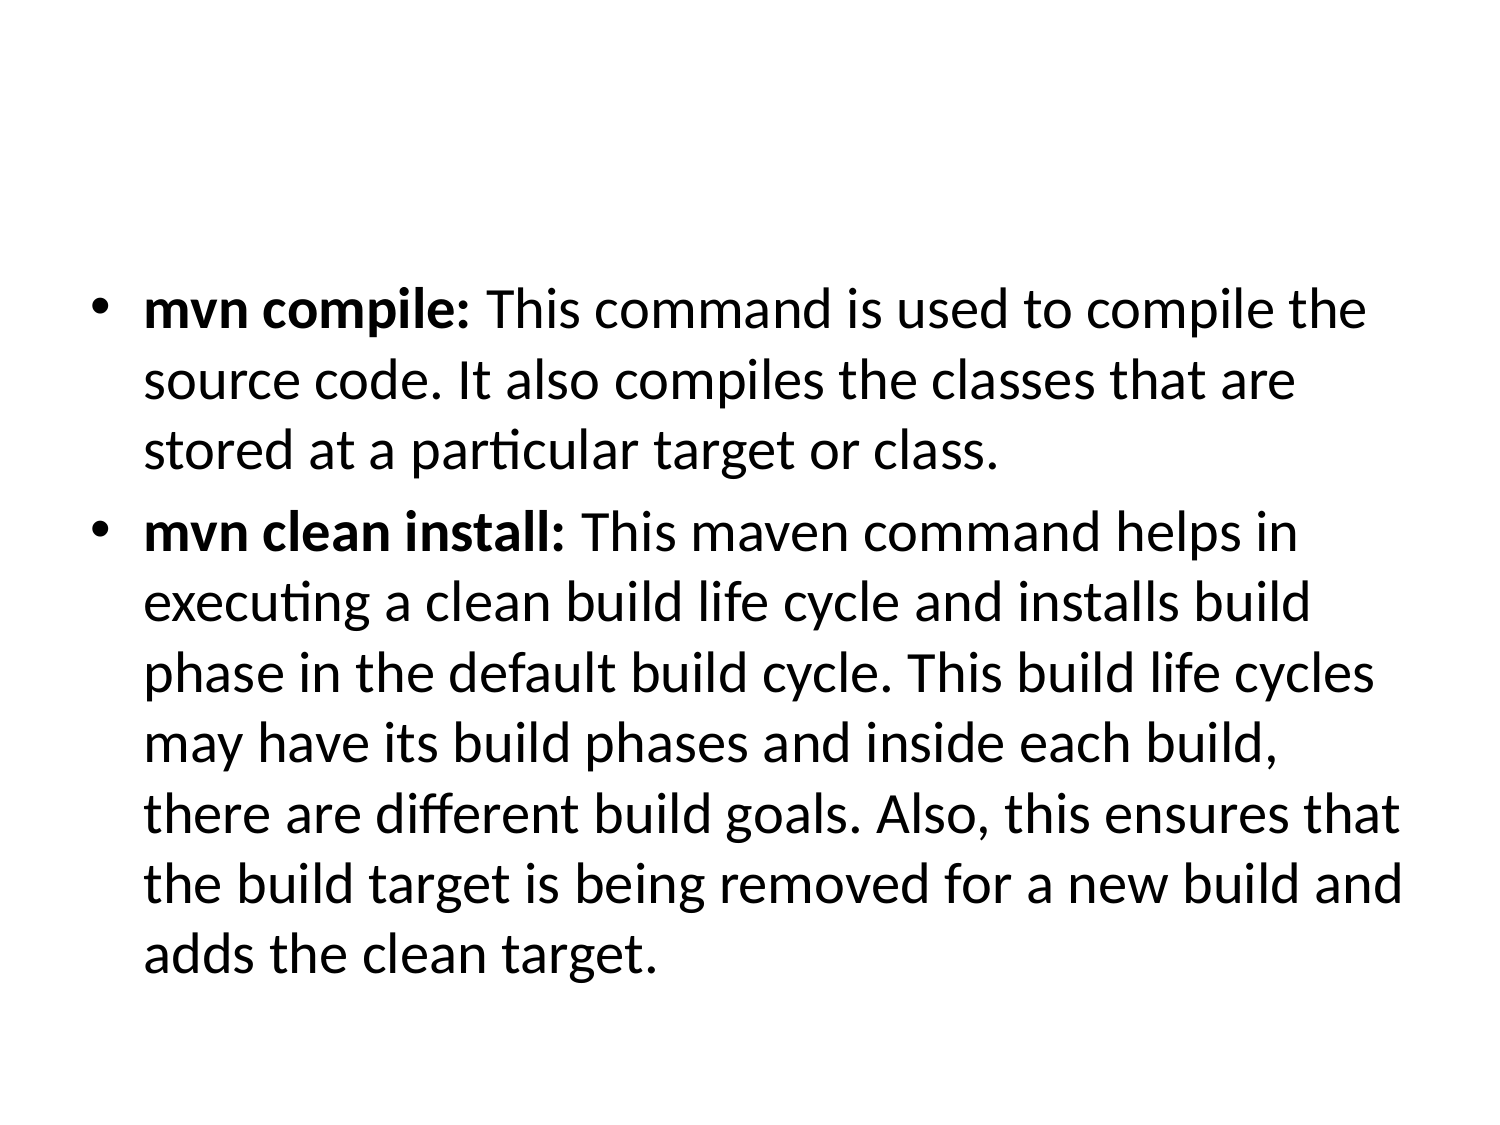

#
mvn compile: This command is used to compile the source code. It also compiles the classes that are stored at a particular target or class.
mvn clean install: This maven command helps in executing a clean build life cycle and installs build phase in the default build cycle. This build life cycles may have its build phases and inside each build, there are different build goals. Also, this ensures that the build target is being removed for a new build and adds the clean target.